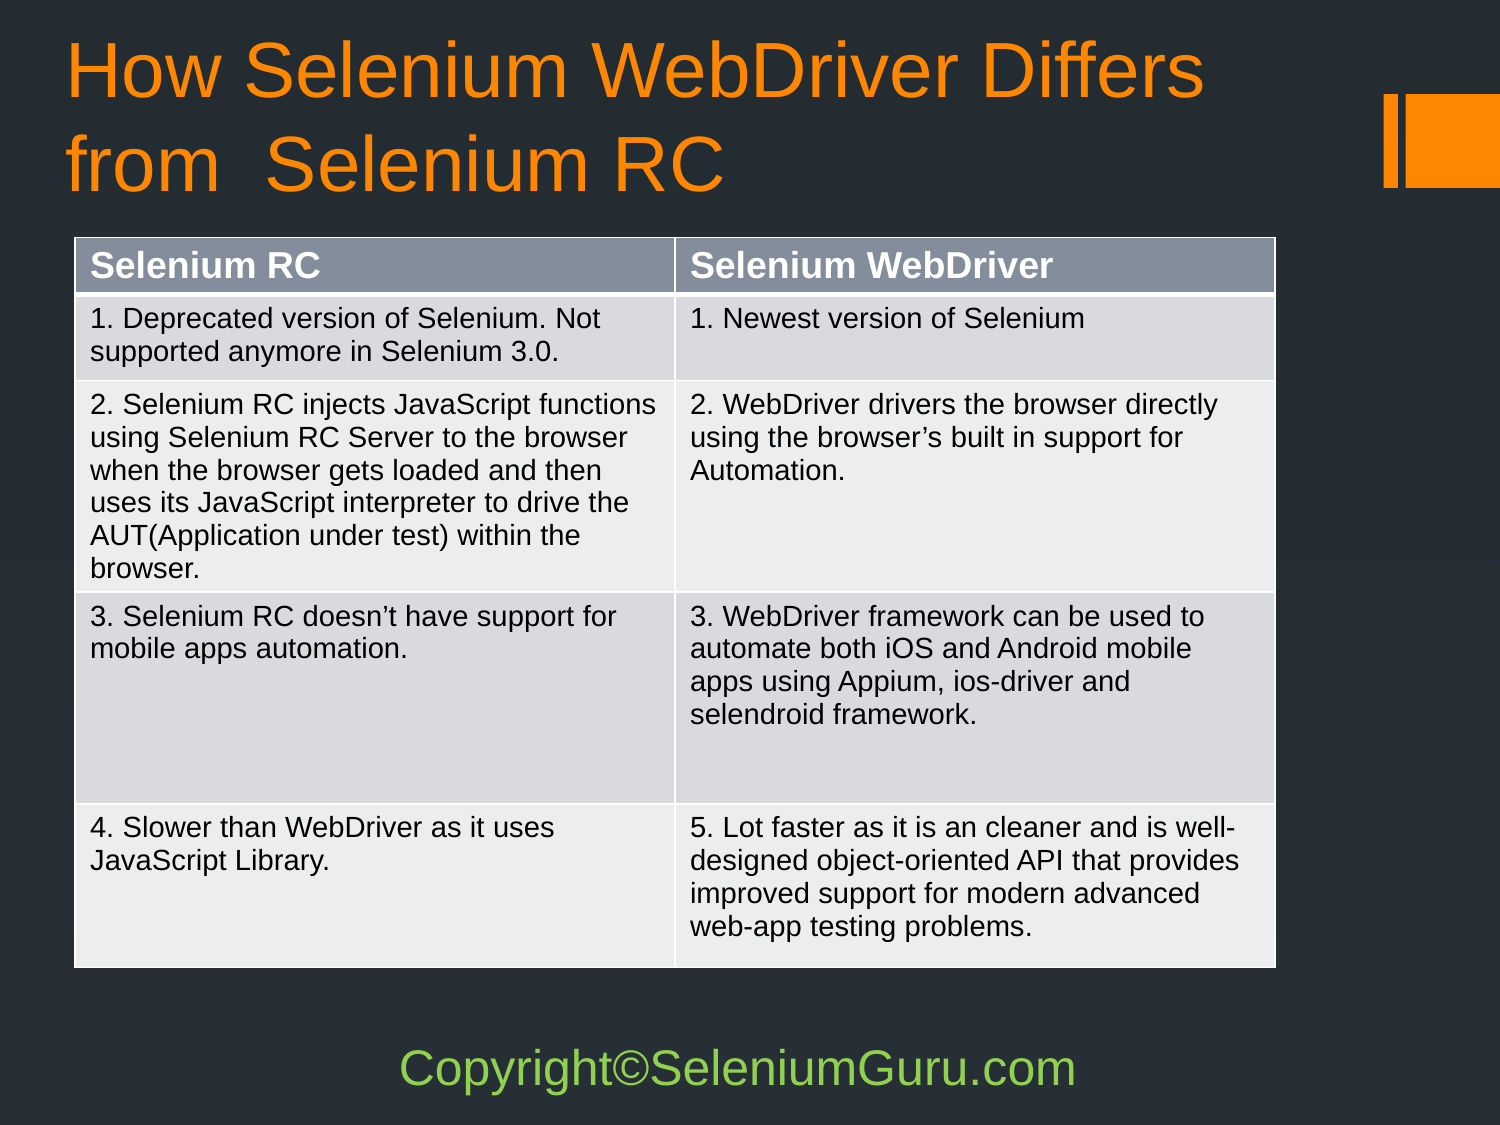

# How Selenium WebDriver Differs from  Selenium RC
| Selenium RC | Selenium WebDriver |
| --- | --- |
| 1. Deprecated version of Selenium. Not supported anymore in Selenium 3.0. | 1. Newest version of Selenium |
| 2. Selenium RC injects JavaScript functions using Selenium RC Server to the browser when the browser gets loaded and then uses its JavaScript interpreter to drive the AUT(Application under test) within the browser. | 2. WebDriver drivers the browser directly using the browser’s built in support for Automation. |
| 3. Selenium RC doesn’t have support for mobile apps automation. | 3. WebDriver framework can be used to automate both iOS and Android mobile apps using Appium, ios-driver and selendroid framework. |
| 4. Slower than WebDriver as it uses JavaScript Library. | 5. Lot faster as it is an cleaner and is well-designed object-oriented API that provides improved support for modern advanced web-app testing problems. |
Copyright©SeleniumGuru.com